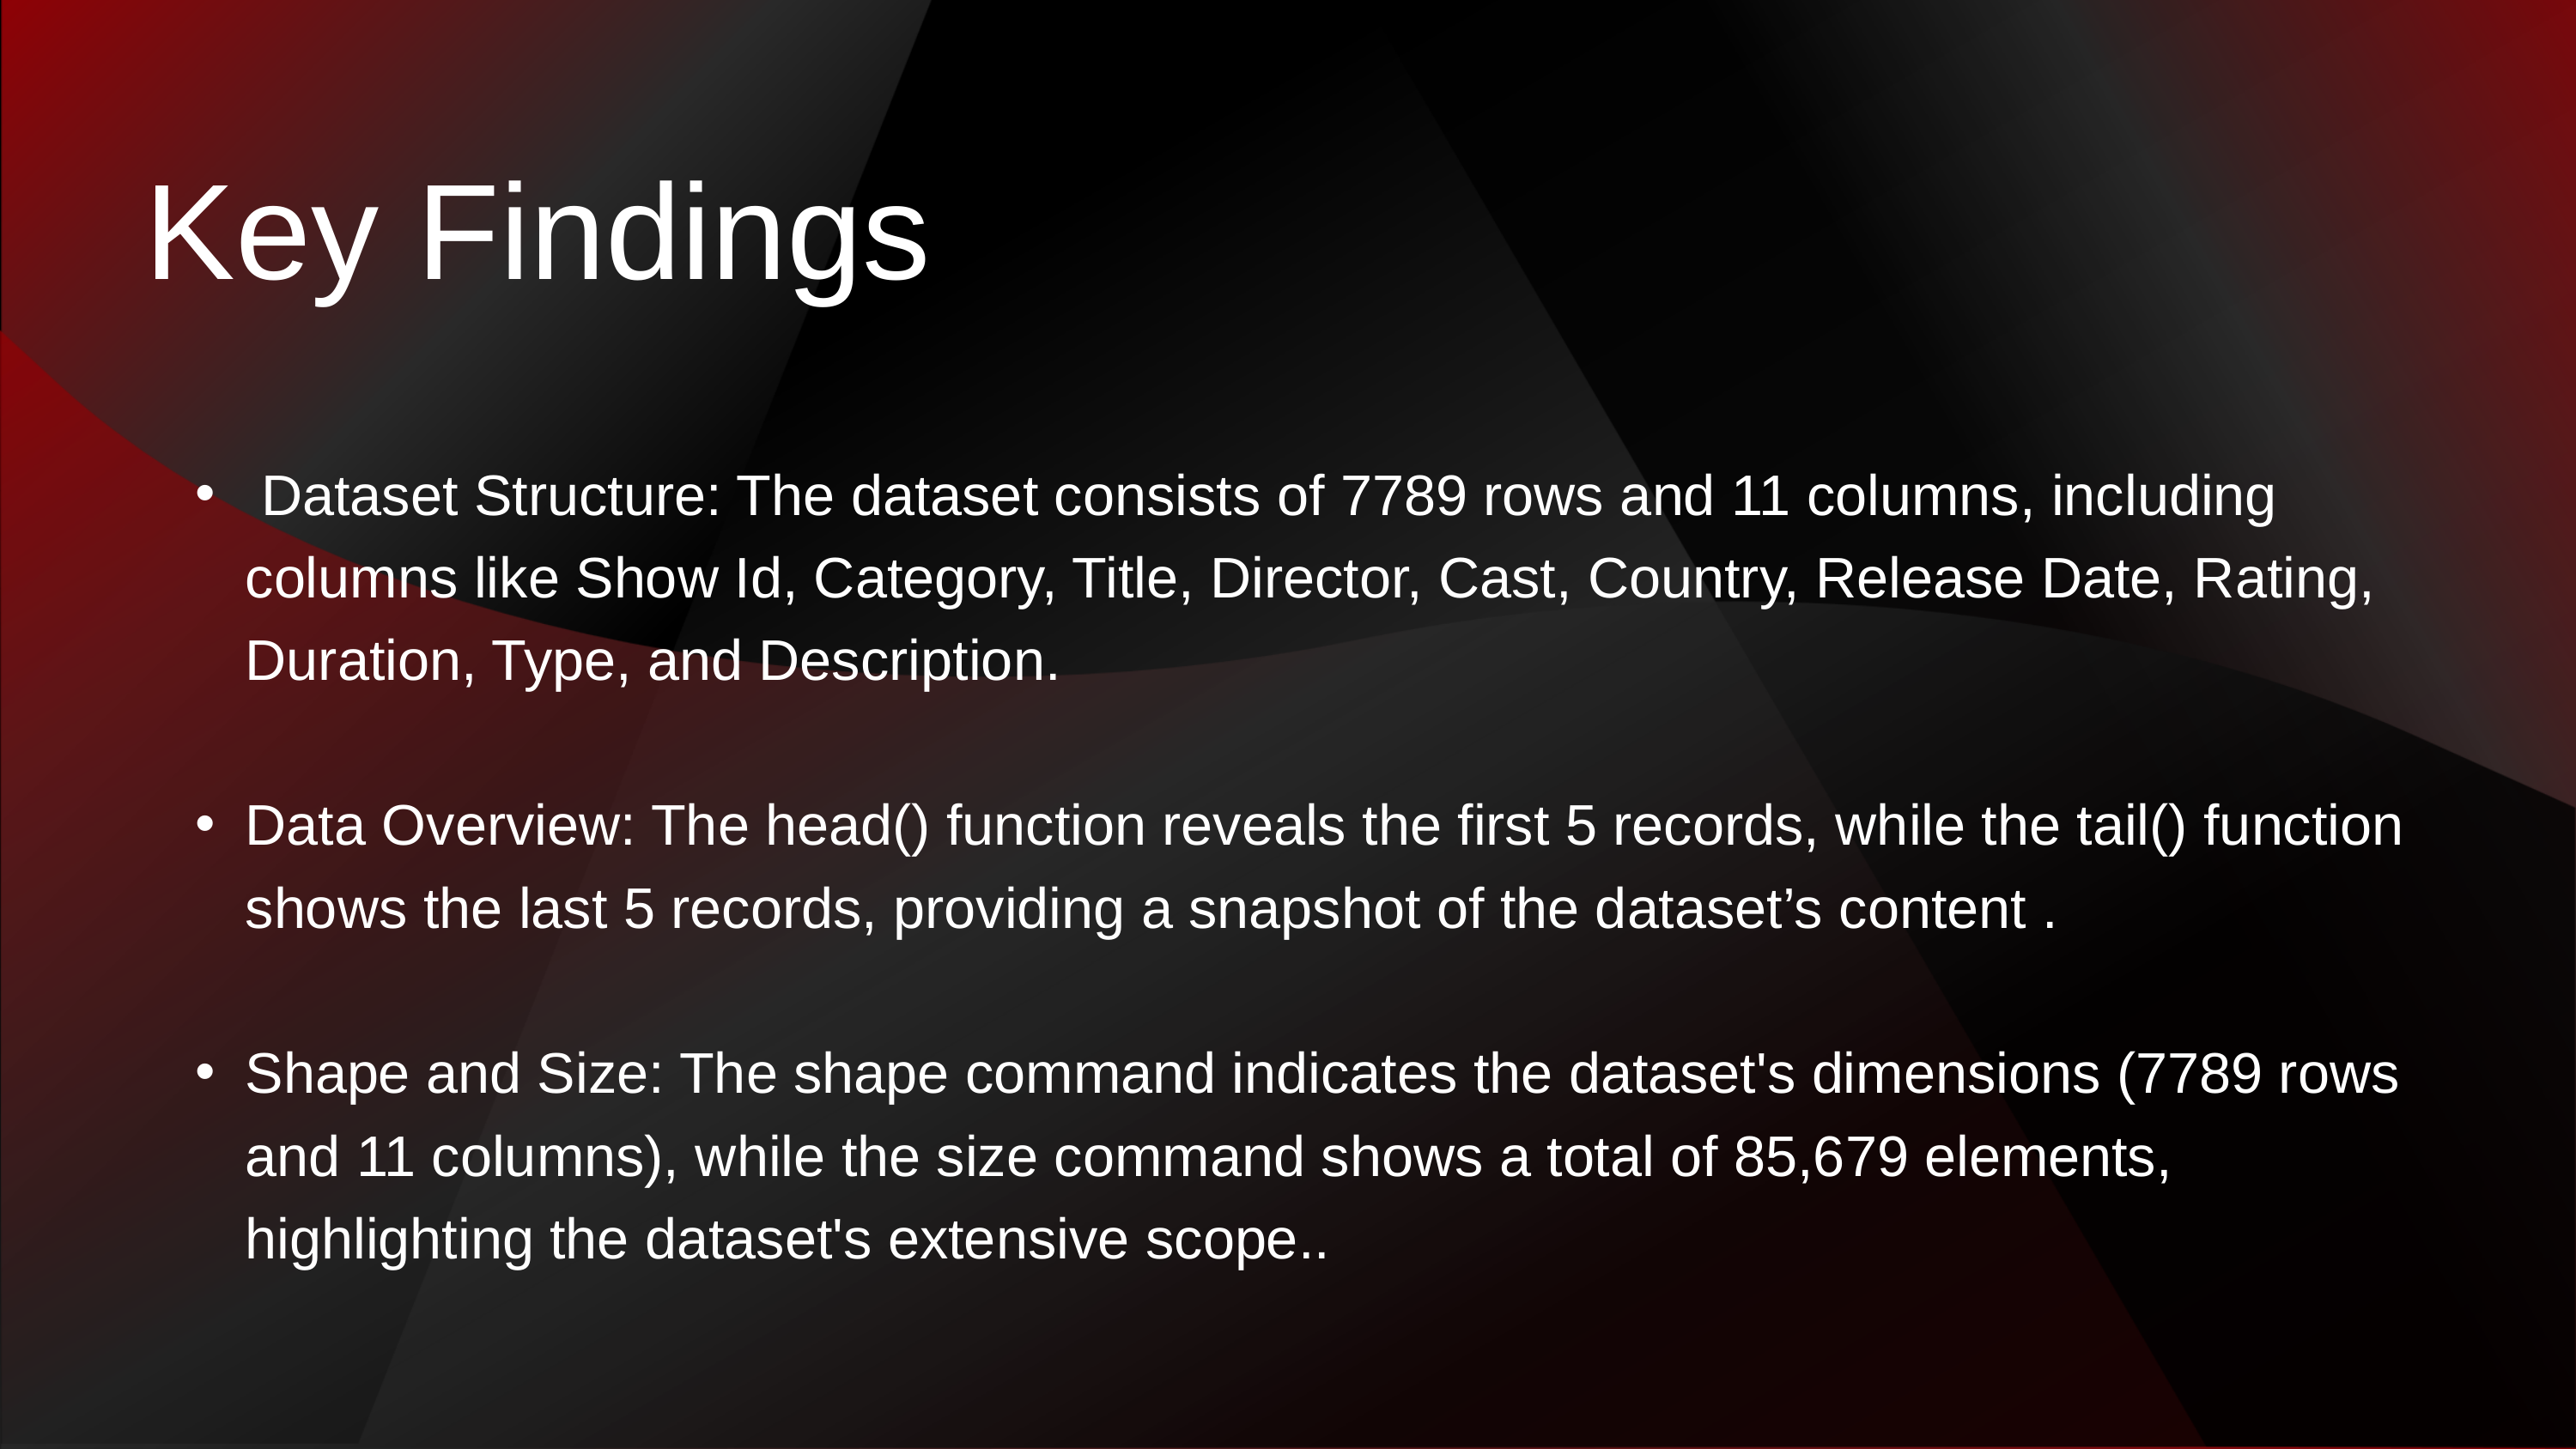

Key Findings
 Dataset Structure: The dataset consists of 7789 rows and 11 columns, including columns like Show Id, Category, Title, Director, Cast, Country, Release Date, Rating, Duration, Type, and Description.

Data Overview: The head() function reveals the first 5 records, while the tail() function shows the last 5 records, providing a snapshot of the dataset’s content .

Shape and Size: The shape command indicates the dataset's dimensions (7789 rows and 11 columns), while the size command shows a total of 85,679 elements, highlighting the dataset's extensive scope..